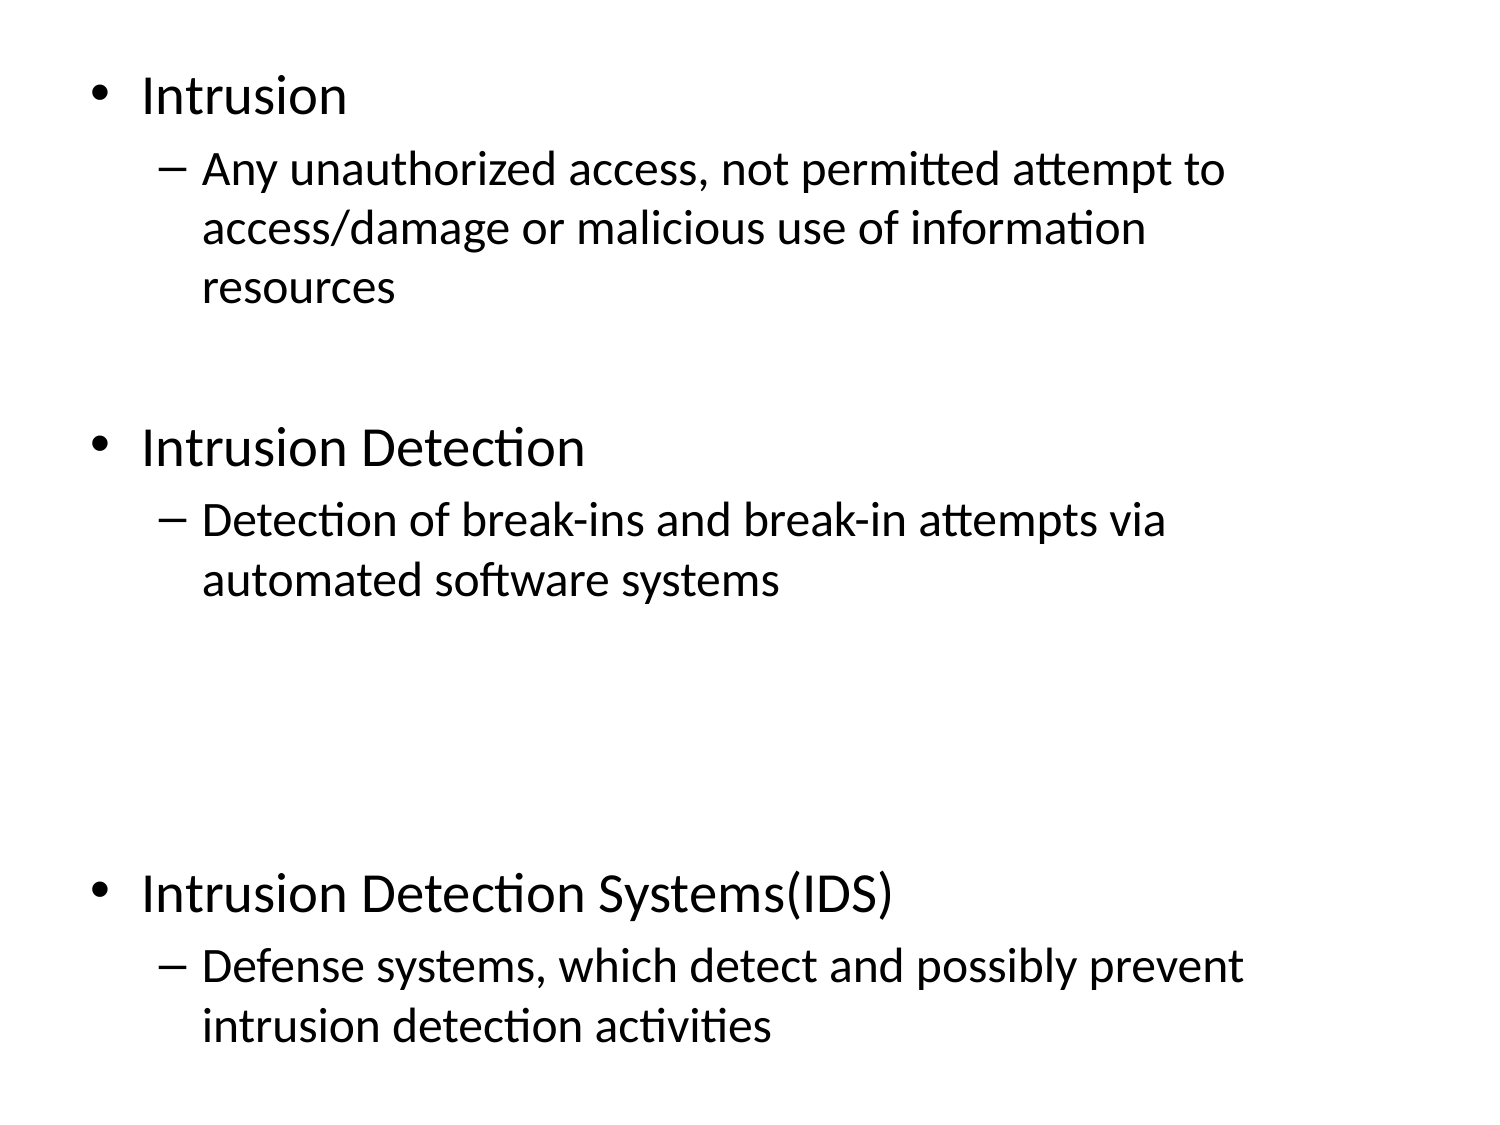

Intrusion
Any unauthorized access, not permitted attempt to access/damage or malicious use of information resources

Intrusion Detection
Detection of break-ins and break-in attempts via automated software systems

Intrusion Detection Systems(IDS)
Defense systems, which detect and possibly prevent intrusion detection activities